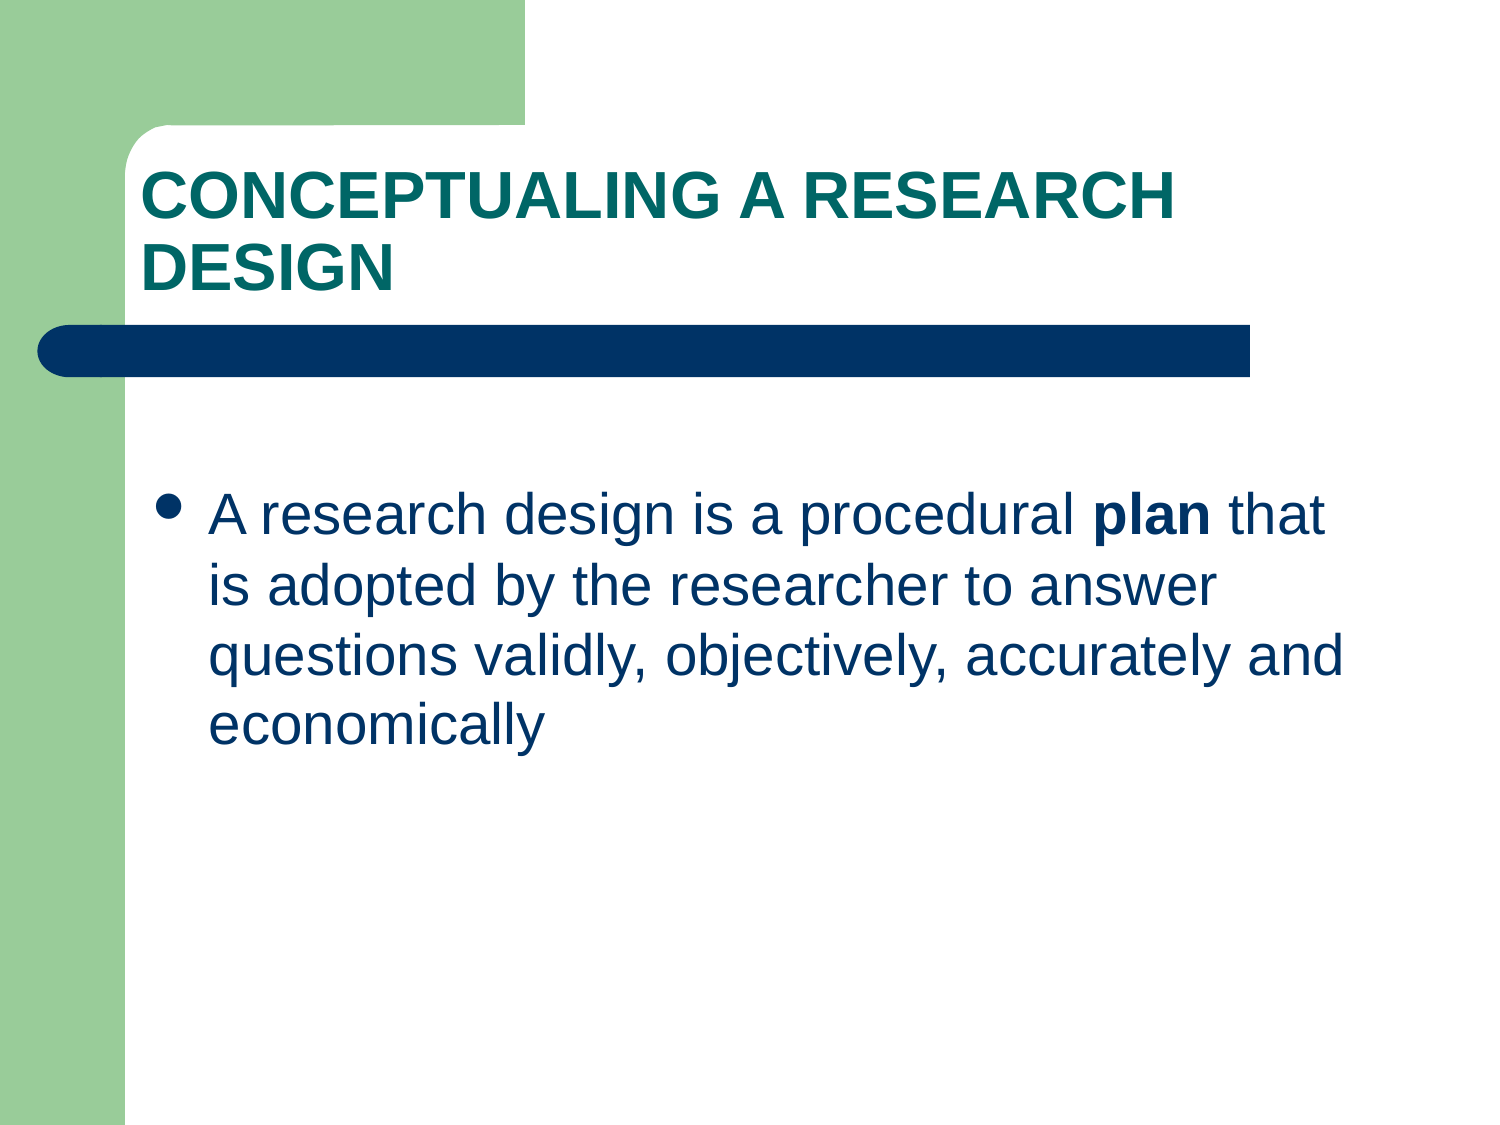

# CONCEPTUALING A RESEARCH DESIGN

A research design is a procedural plan that is adopted by the researcher to answer questions validly, objectively, accurately and economically